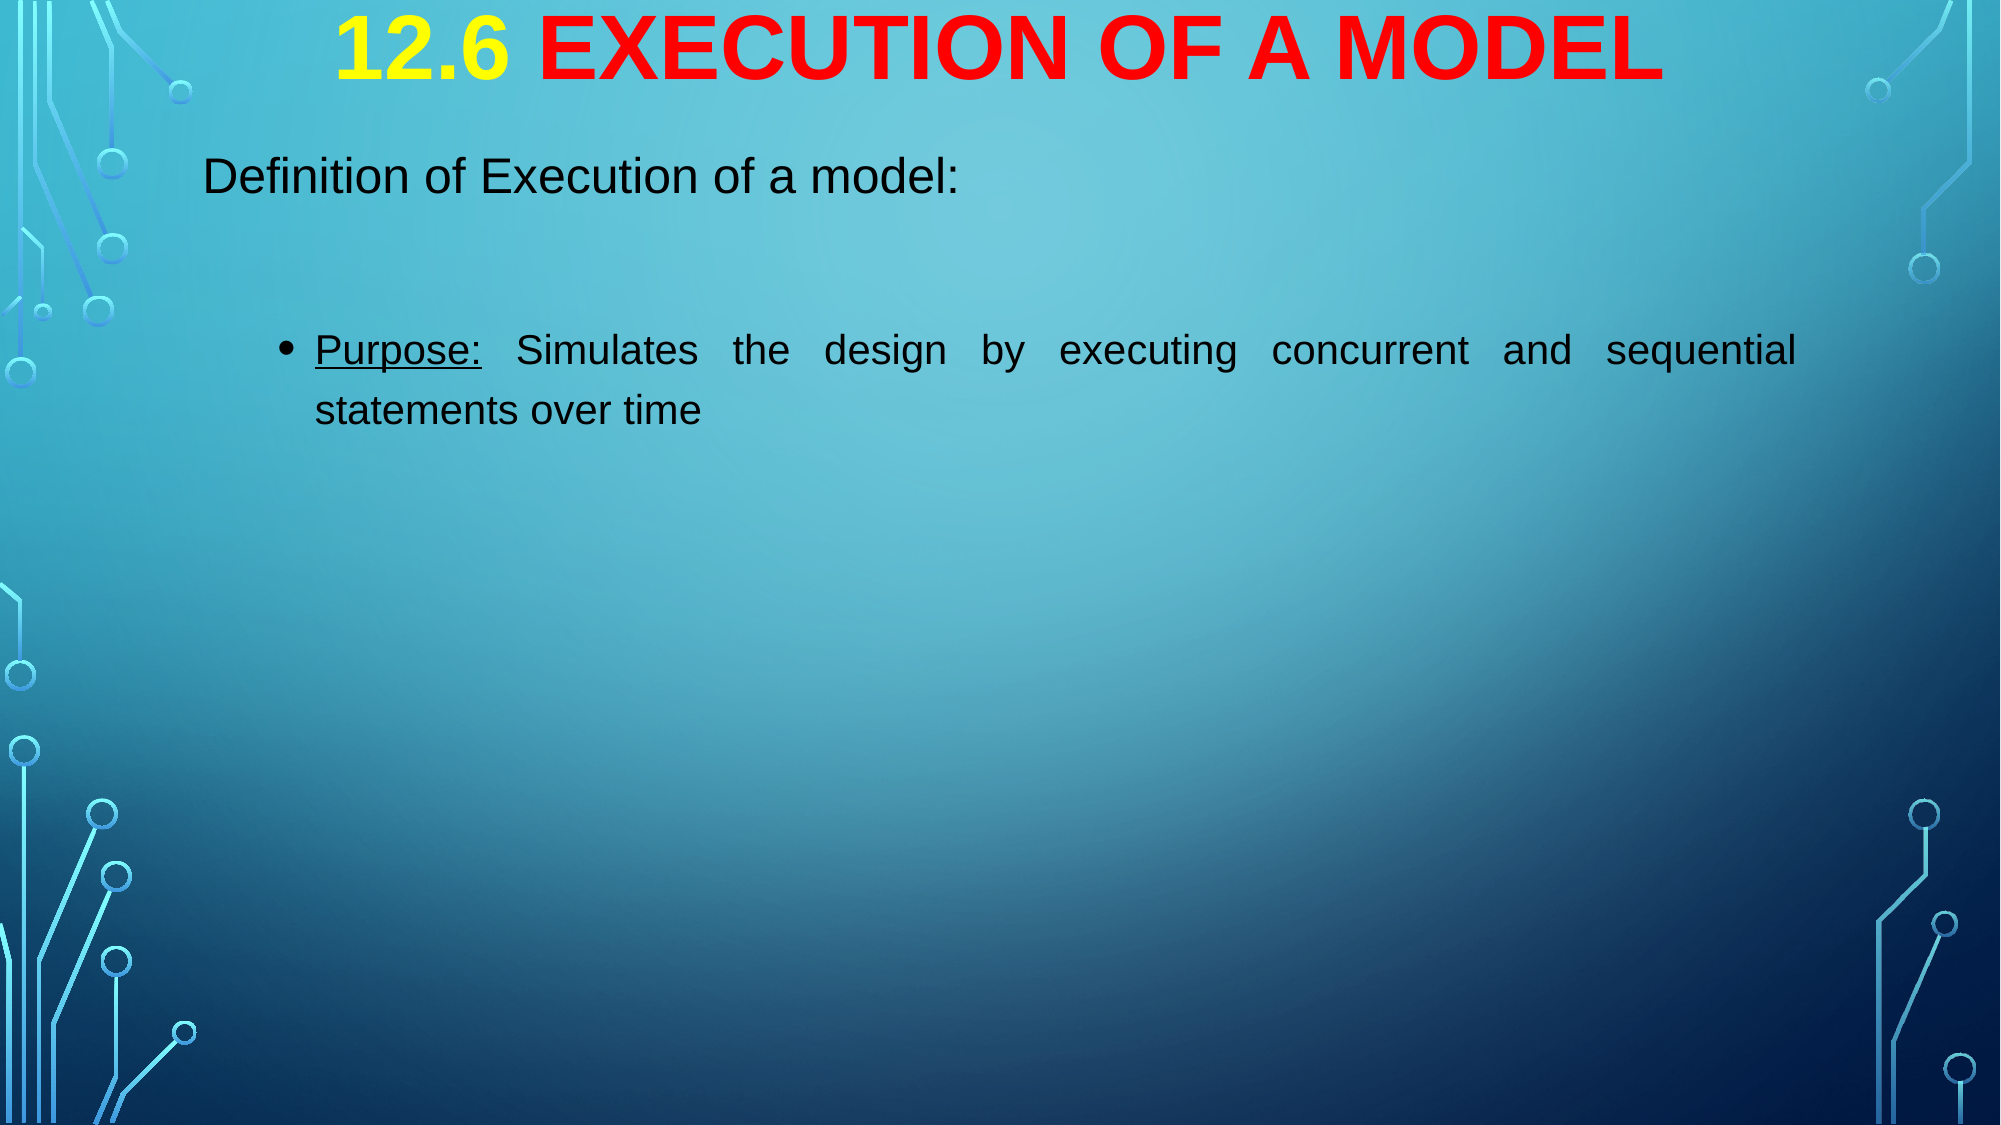

# 12.6 Execution of a model
Definition of Execution of a model:

Purpose: Simulates the design by executing concurrent and sequential statements over time